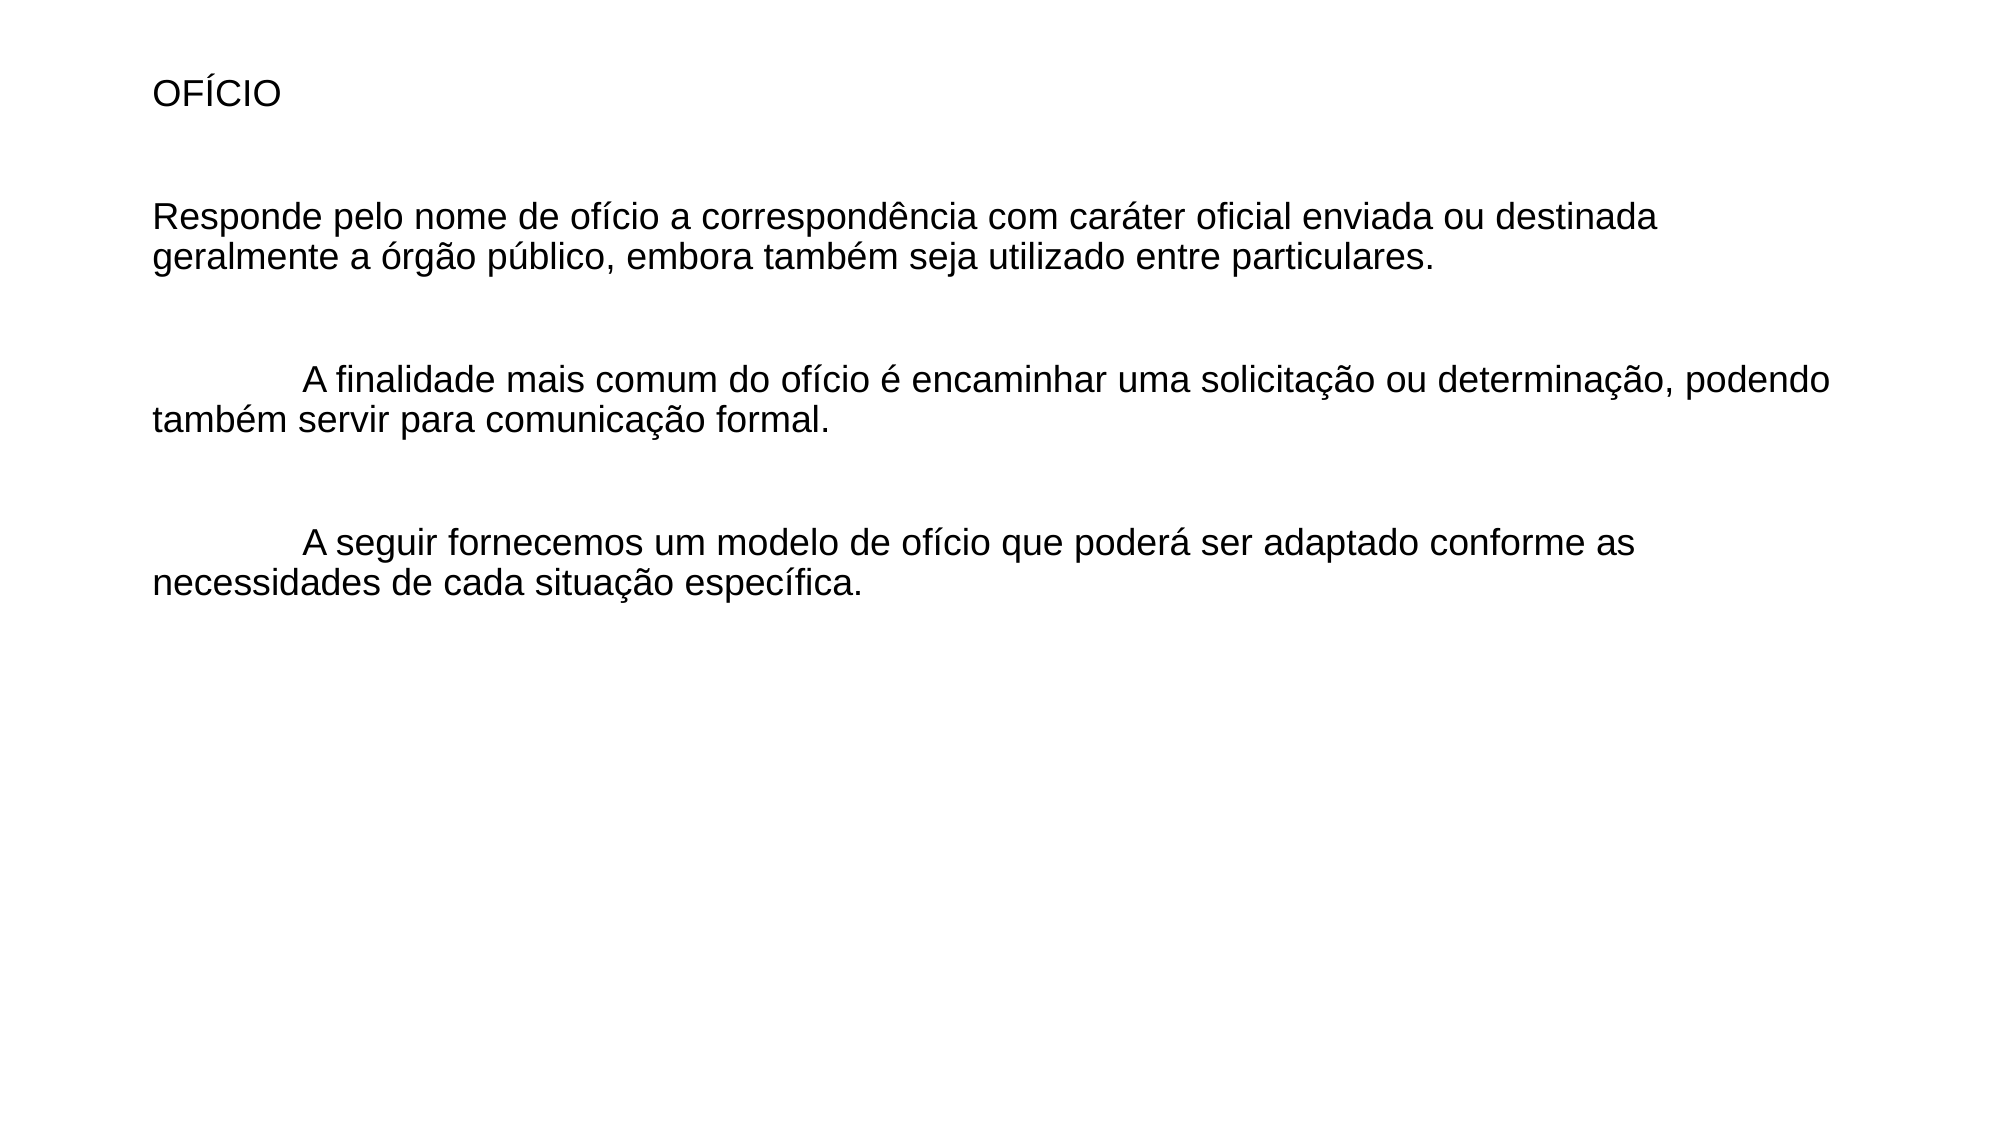

OFÍCIO

Responde pelo nome de ofício a correspondência com caráter oficial enviada ou destinada geralmente a órgão público, embora também seja utilizado entre particulares.

	A finalidade mais comum do ofício é encaminhar uma solicitação ou determinação, podendo também servir para comunicação formal.

	A seguir fornecemos um modelo de ofício que poderá ser adaptado conforme as necessidades de cada situação específica.